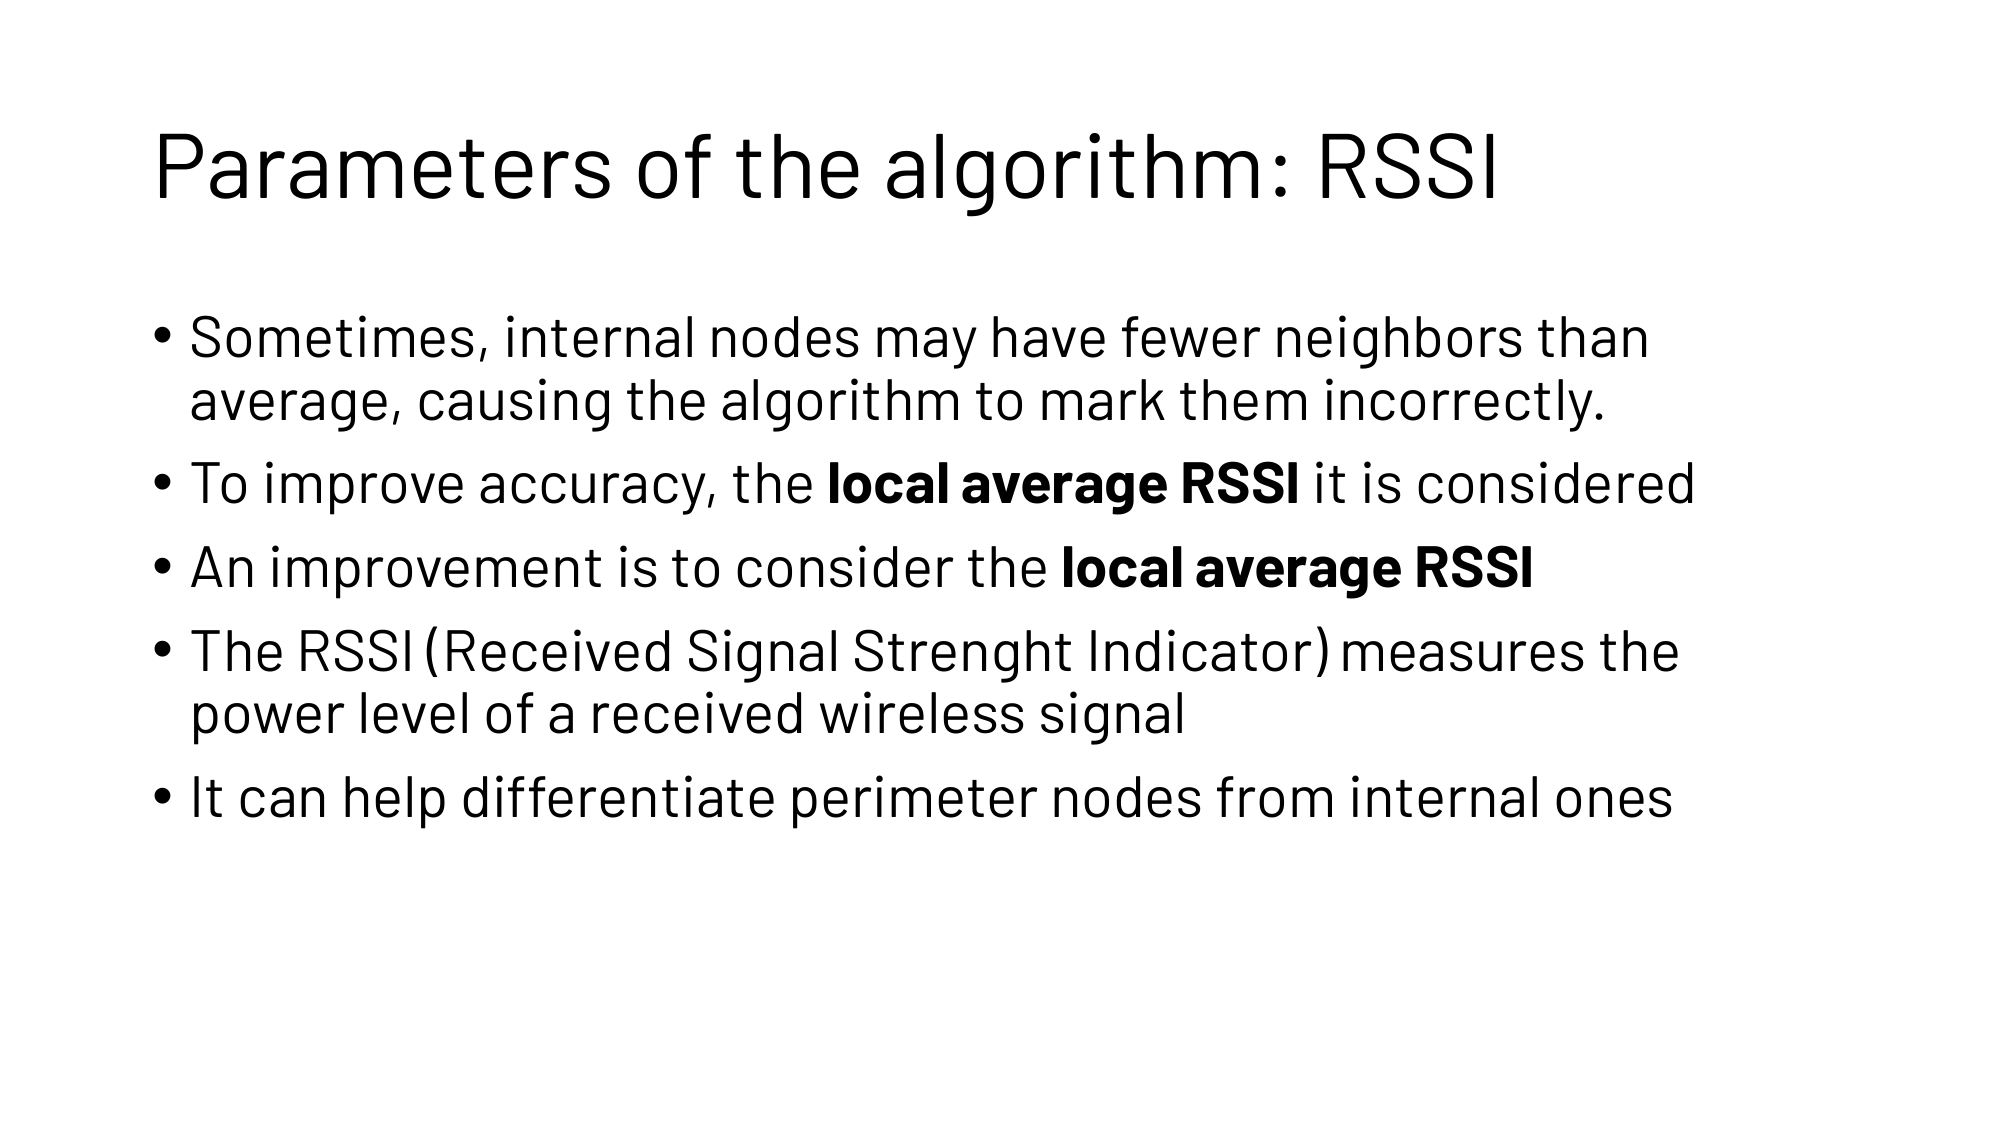

# Parameters of the algorithm: RSSI
Sometimes, internal nodes may have fewer neighbors than average, causing the algorithm to mark them incorrectly.
To improve accuracy, the local average RSSI it is considered
An improvement is to consider the local average RSSI
The RSSI (Received Signal Strenght Indicator) measures the power level of a received wireless signal
It can help differentiate perimeter nodes from internal ones